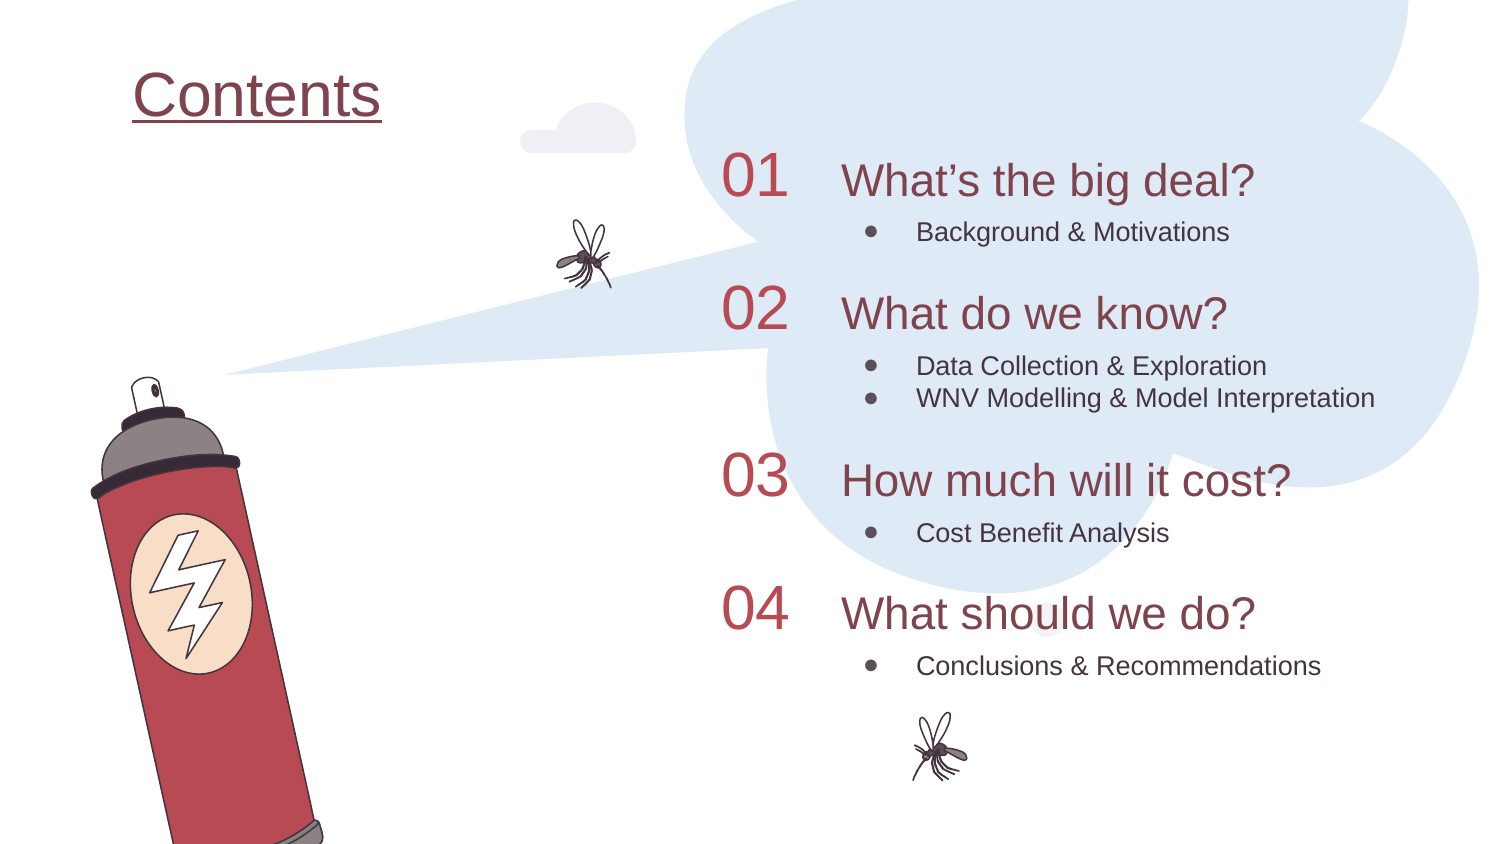

# Contents
What’s the big deal?
01
Background & Motivations

What do we know?
02
Data Collection & Exploration
WNV Modelling & Model Interpretation
How much will it cost?
03
Cost Benefit Analysis
What should we do?
04

Conclusions & Recommendations